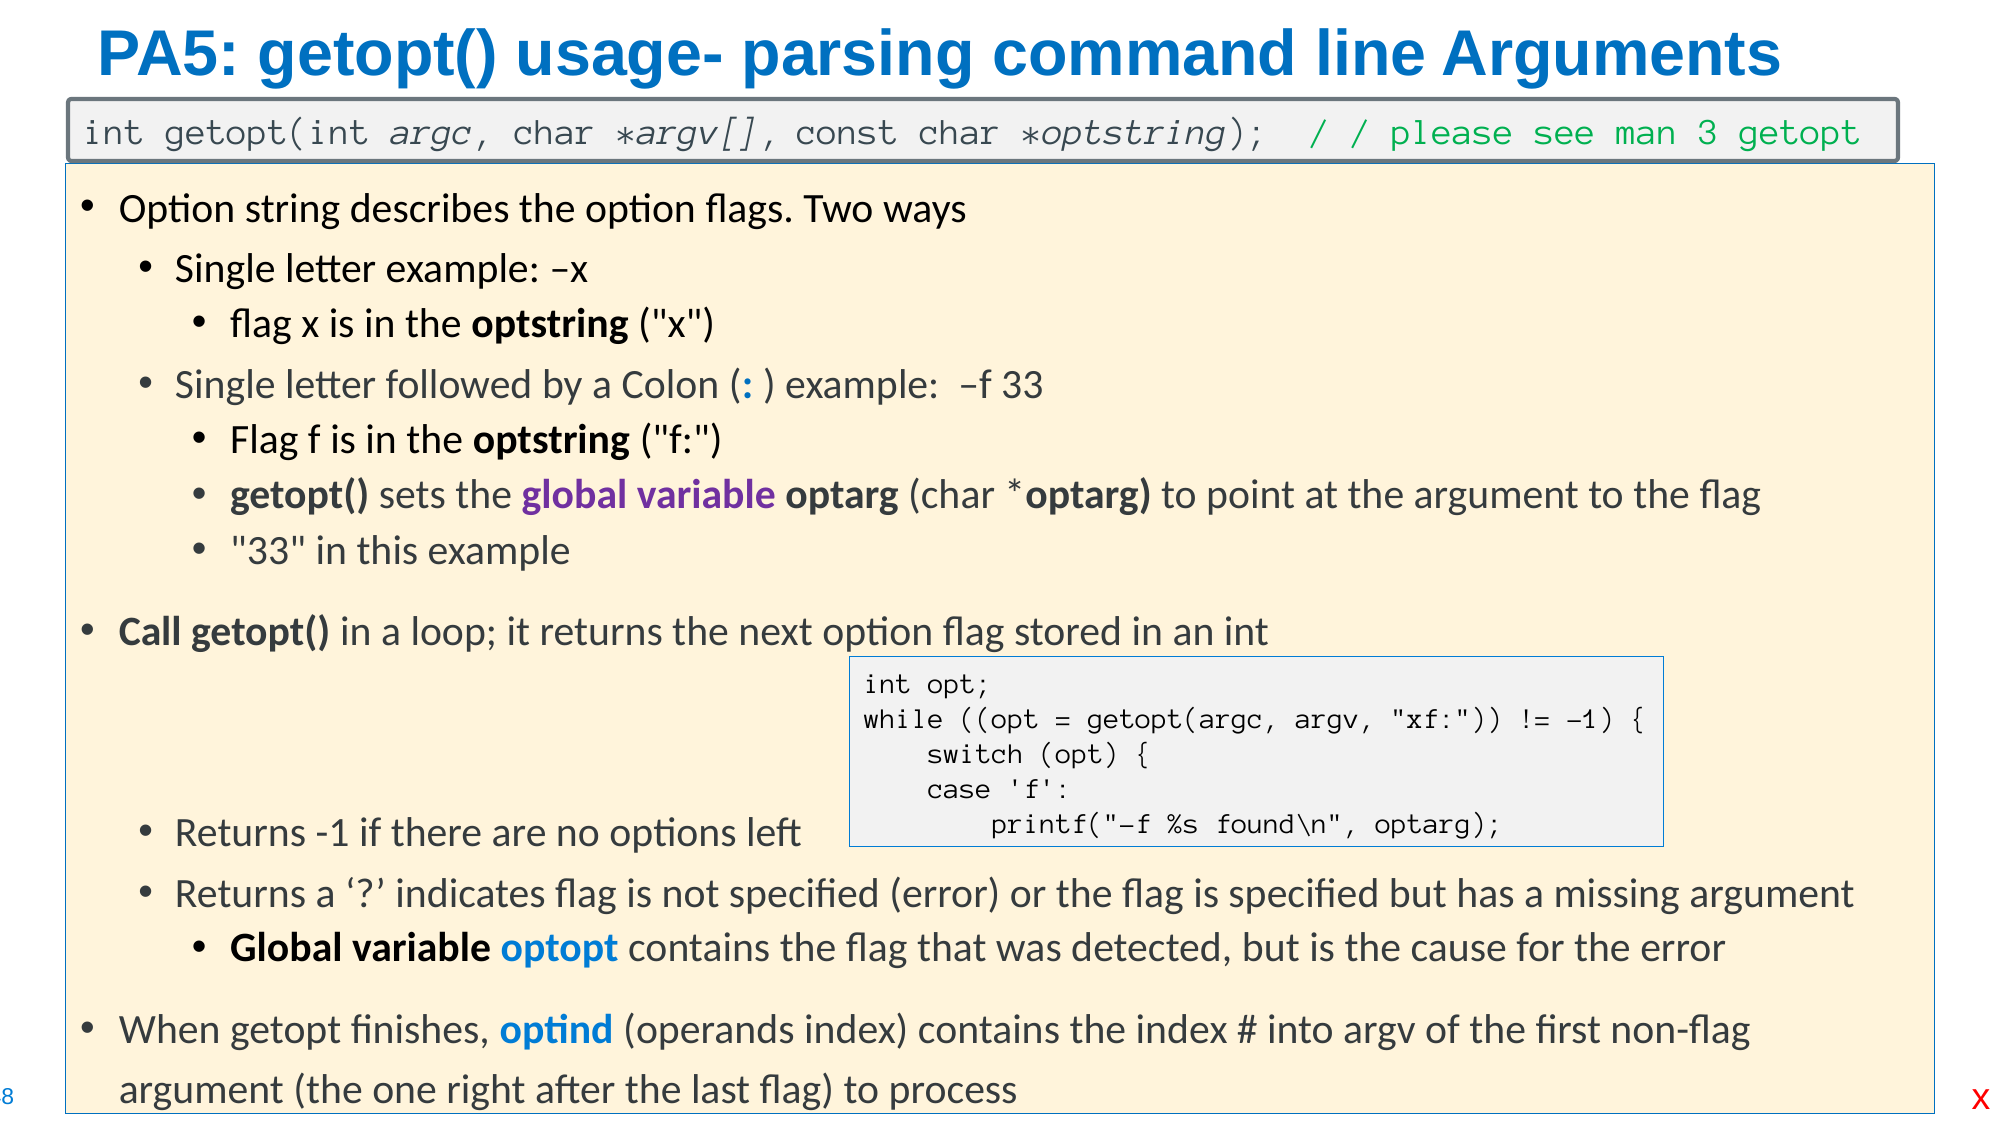

# PA5: getopt() usage- parsing command line Arguments
int getopt(int argc, char *argv[], const char *optstring);  / / please see man 3 getopt
Option string describes the option flags. Two ways
Single letter example: –x
flag x is in the optstring ("x")
Single letter followed by a Colon (: ) example:  –f 33
Flag f is in the optstring ("f:")
getopt() sets the global variable optarg (char *optarg) to point at the argument to the flag
"33" in this example
Call getopt() in a loop; it returns the next option flag stored in an int

Returns -1 if there are no options left
Returns a ‘?’ indicates flag is not specified (error) or the flag is specified but has a missing argument
Global variable optopt contains the flag that was detected, but is the cause for the error
When getopt finishes, optind (operands index) contains the index # into argv of the first non-flag argument (the one right after the last flag) to process
int opt;
while ((opt = getopt(argc, argv, "xf:")) != -1) {
    switch (opt) {
    case 'f':
        printf("-f %s found\n", optarg);
x